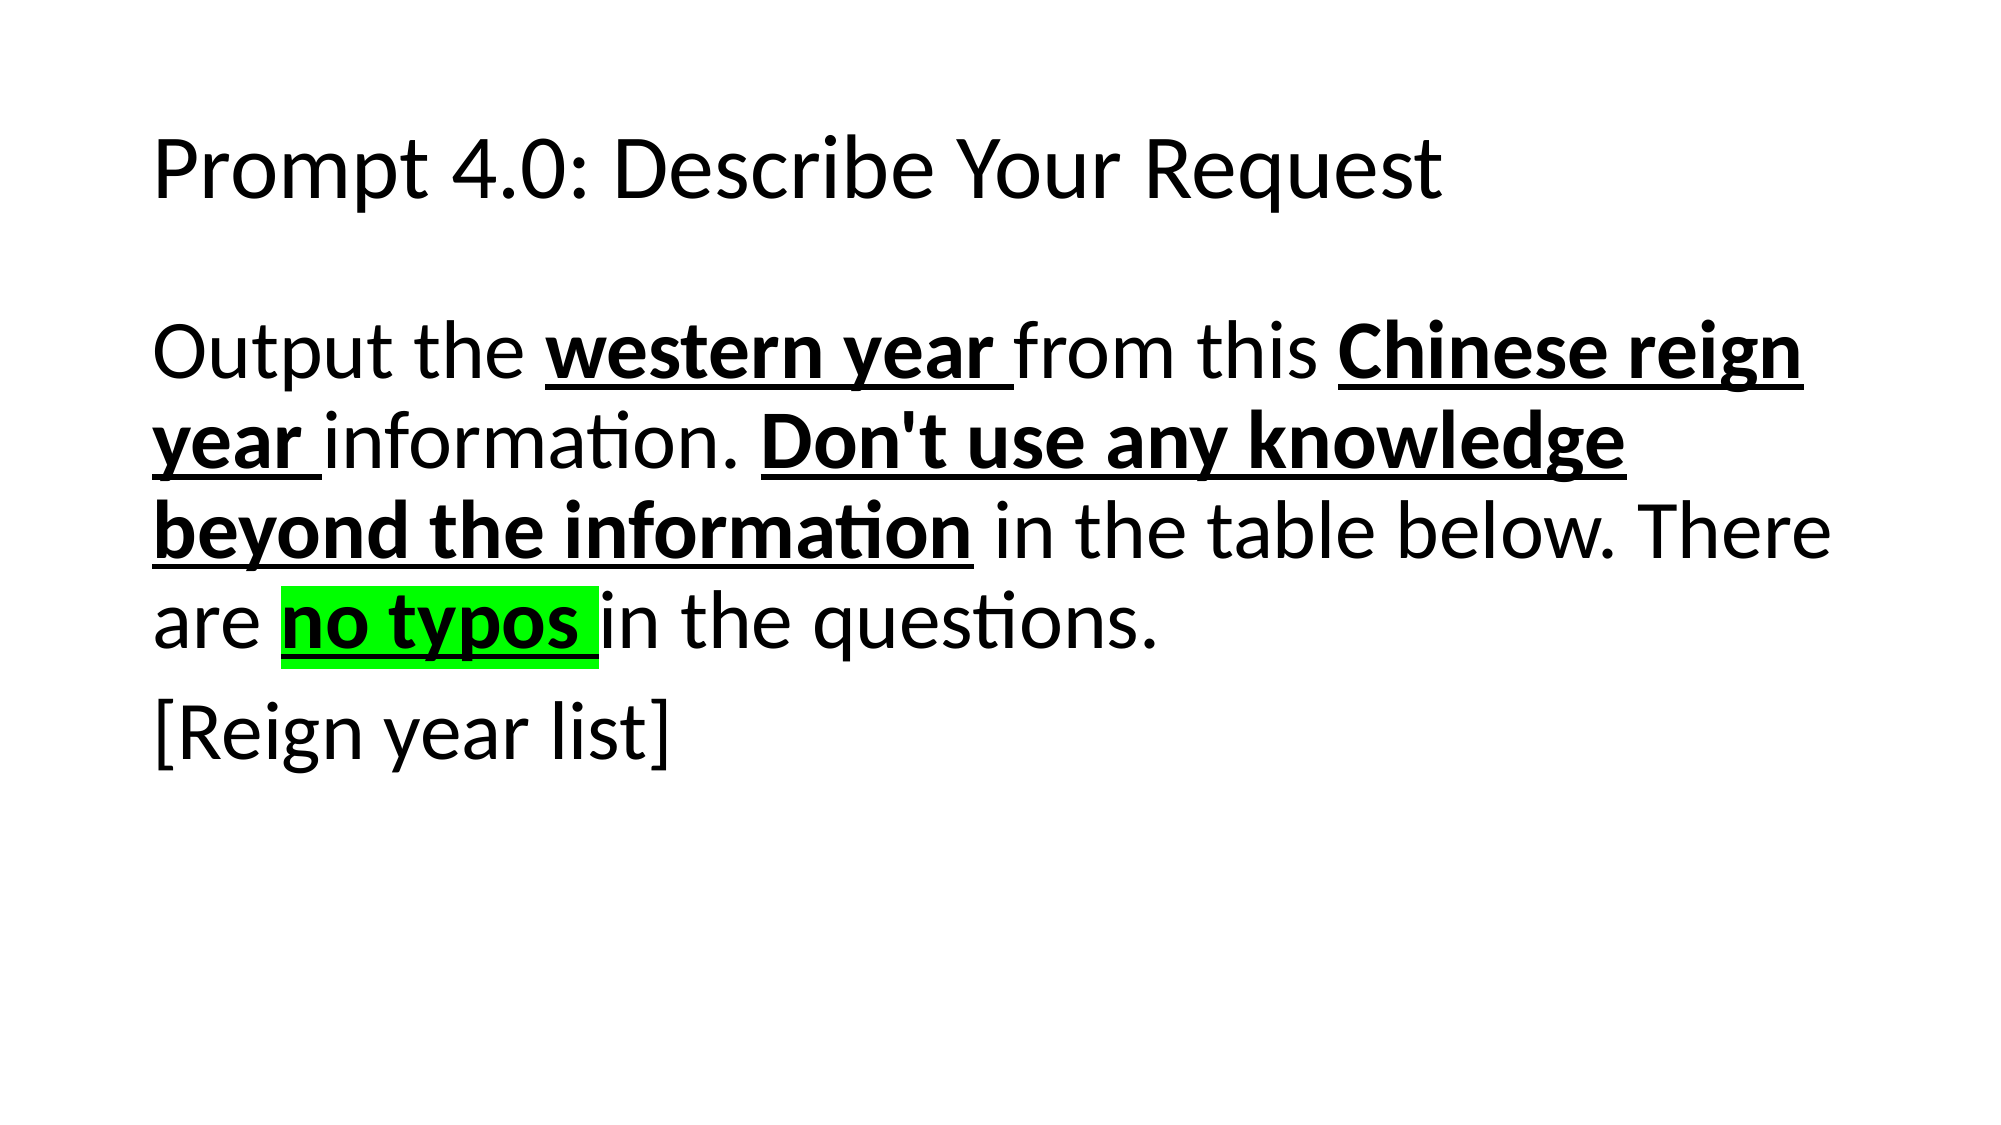

# Prompt 4.0: Describe Your Request
Output the western year from this Chinese reign year information. Don't use any knowledge beyond the information in the table below. There are no typos in the questions.
[Reign year list]